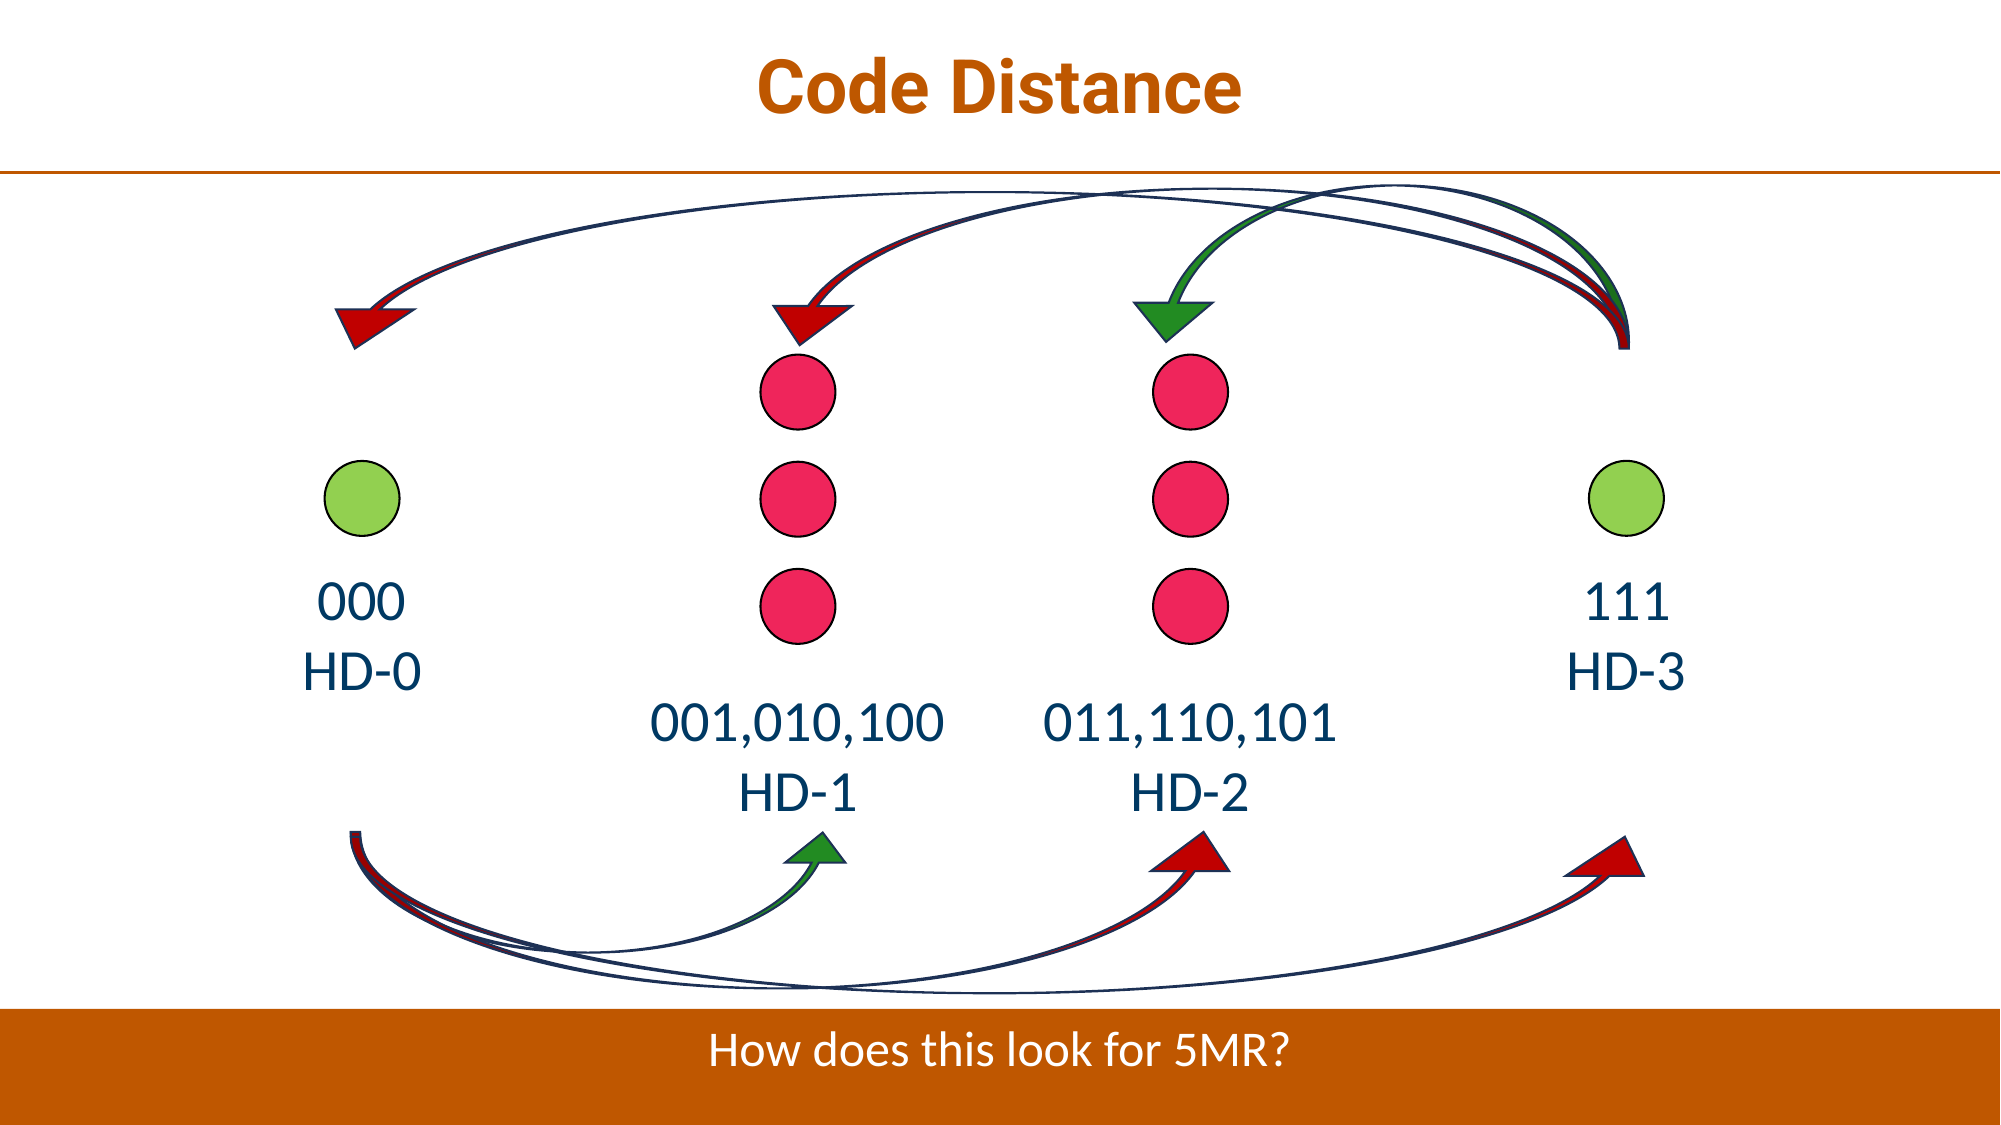

Code Distance

000
HD-0
111
HD-3

001,010,100
HD-1
011,110,101
HD-2
How does this look for 5MR?